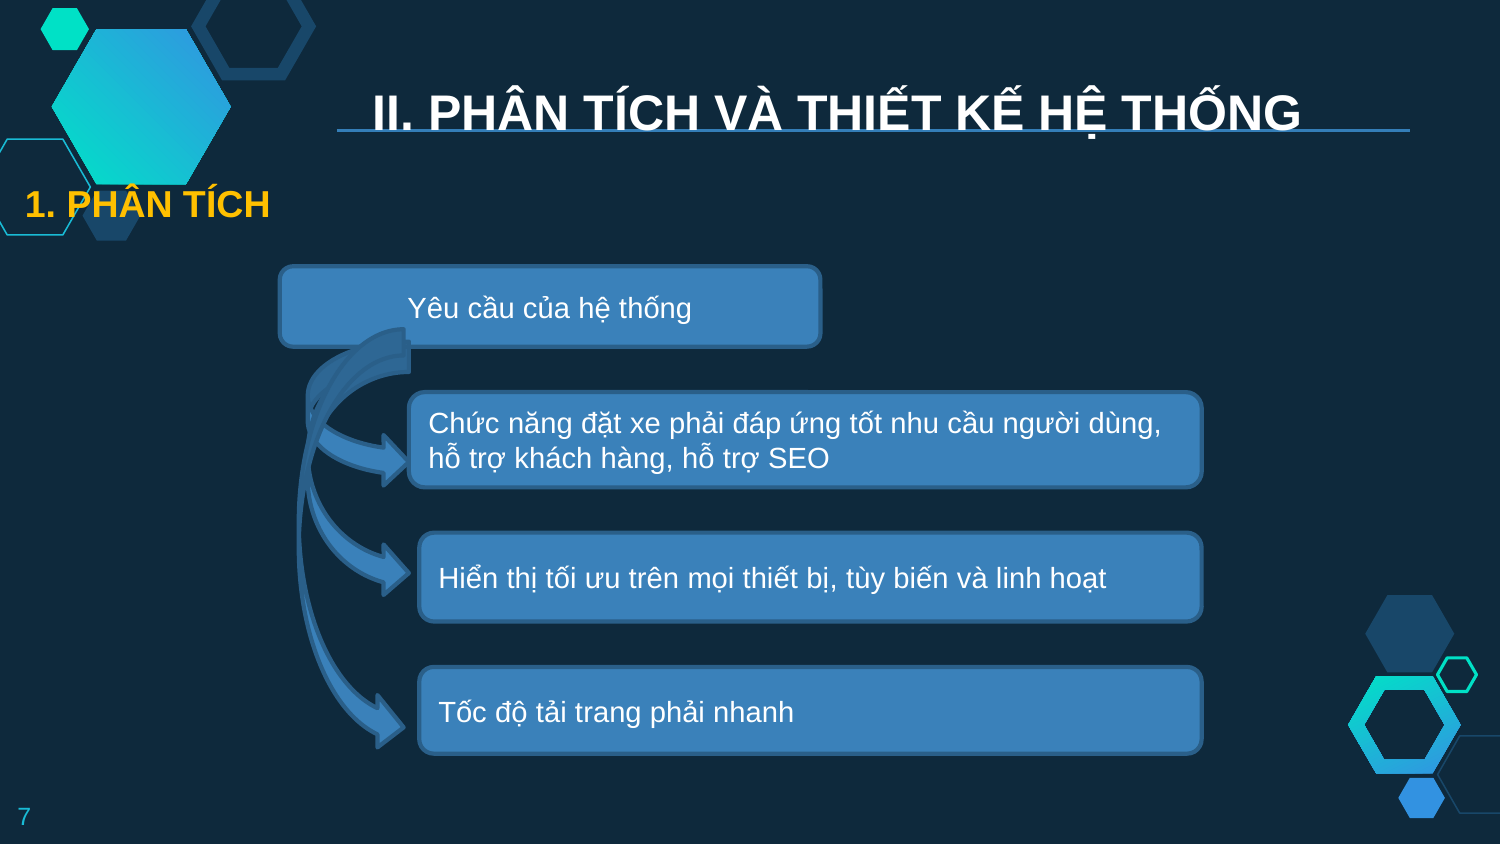

II. PHÂN TÍCH VÀ THIẾT KẾ HỆ THỐNG
1. PHÂN TÍCH
Yêu cầu của hệ thống

Chức năng đặt xe phải đáp ứng tốt nhu cầu người dùng, hỗ trợ khách hàng, hỗ trợ SEO

Hiển thị tối ưu trên mọi thiết bị, tùy biến và linh hoạt
Tốc độ tải trang phải nhanh
7